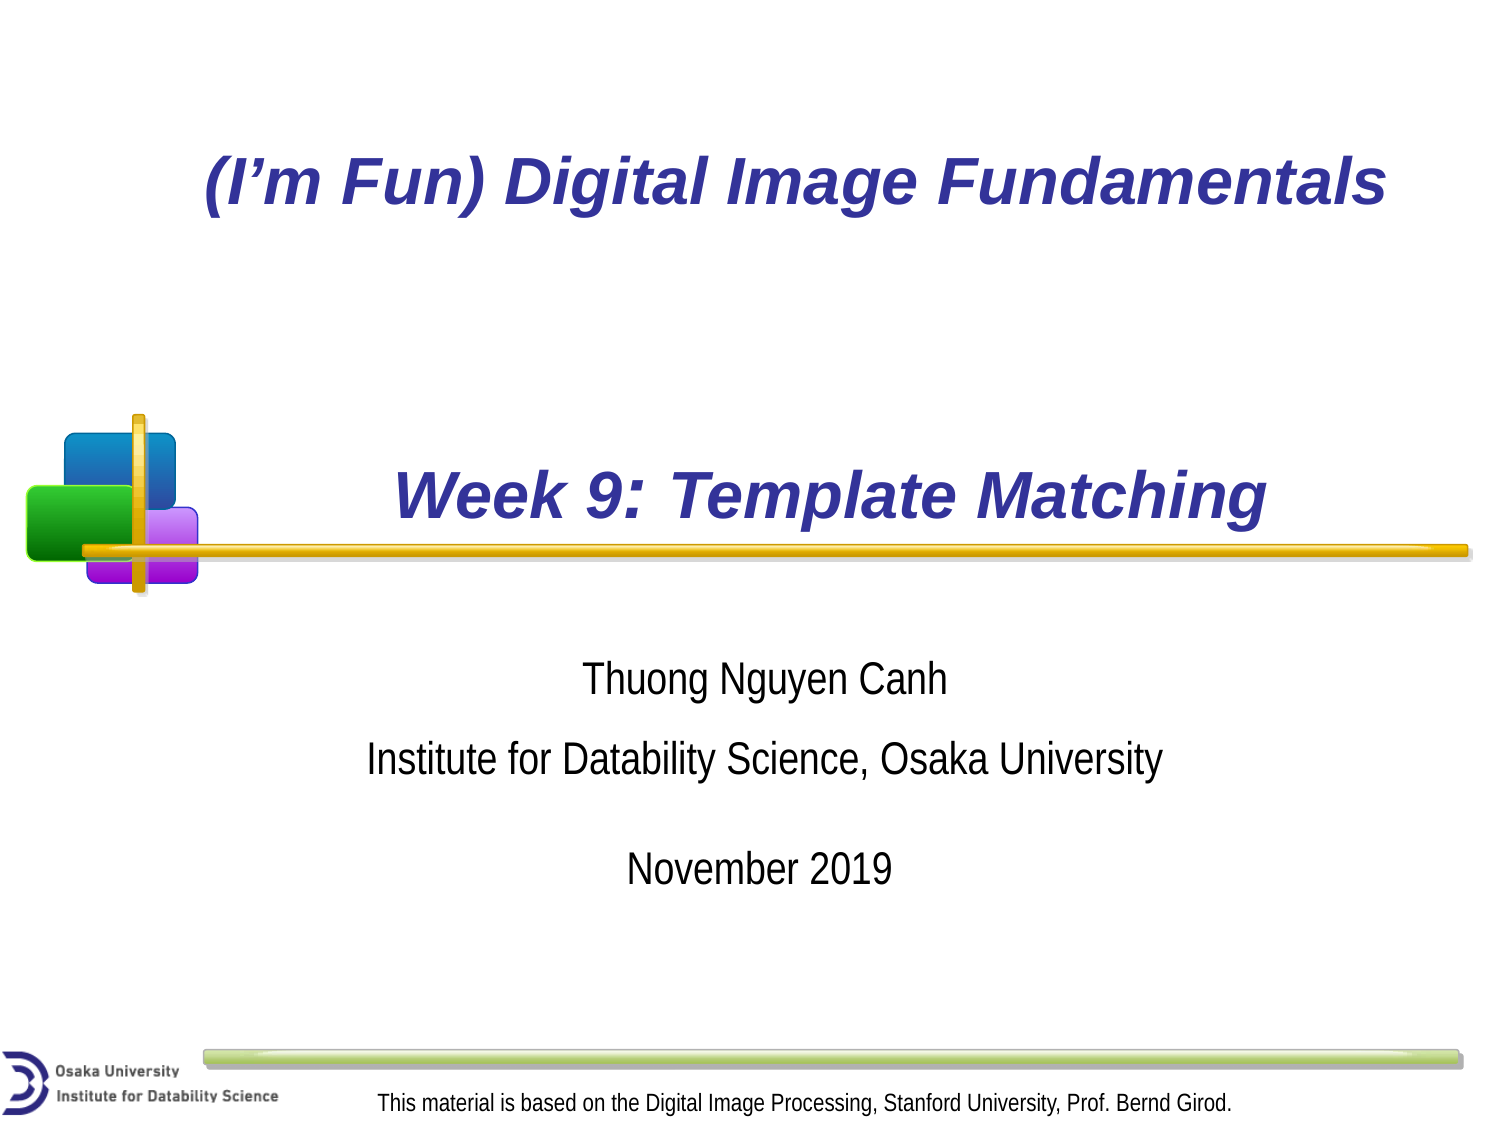

(I’m Fun) Digital Image Fundamentals
# Week 9: Template Matching

Thuong Nguyen Canh

Institute for Datability Science, Osaka University

November 2019
This material is based on the Digital Image Processing, Stanford University, Prof. Bernd Girod.